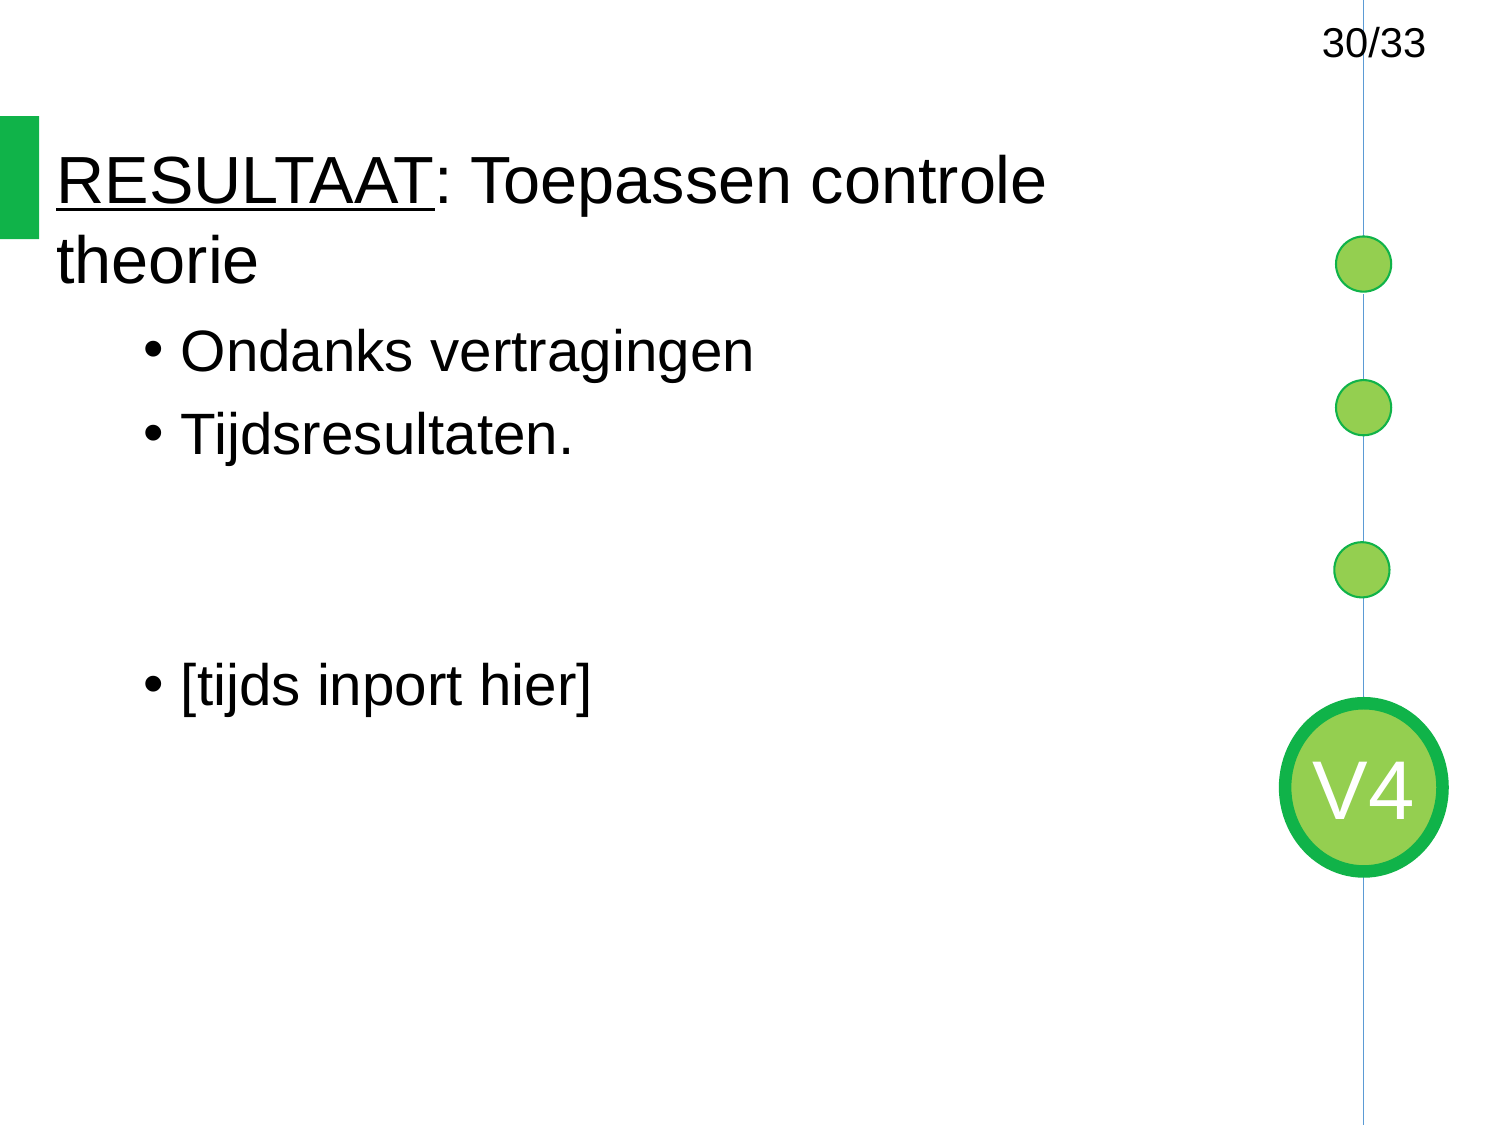

30/33

RESULTAAT: Toepassen controle theorie

Ondanks vertragingen
Tijdsresultaten.

[tijds inport hier]

1

V4